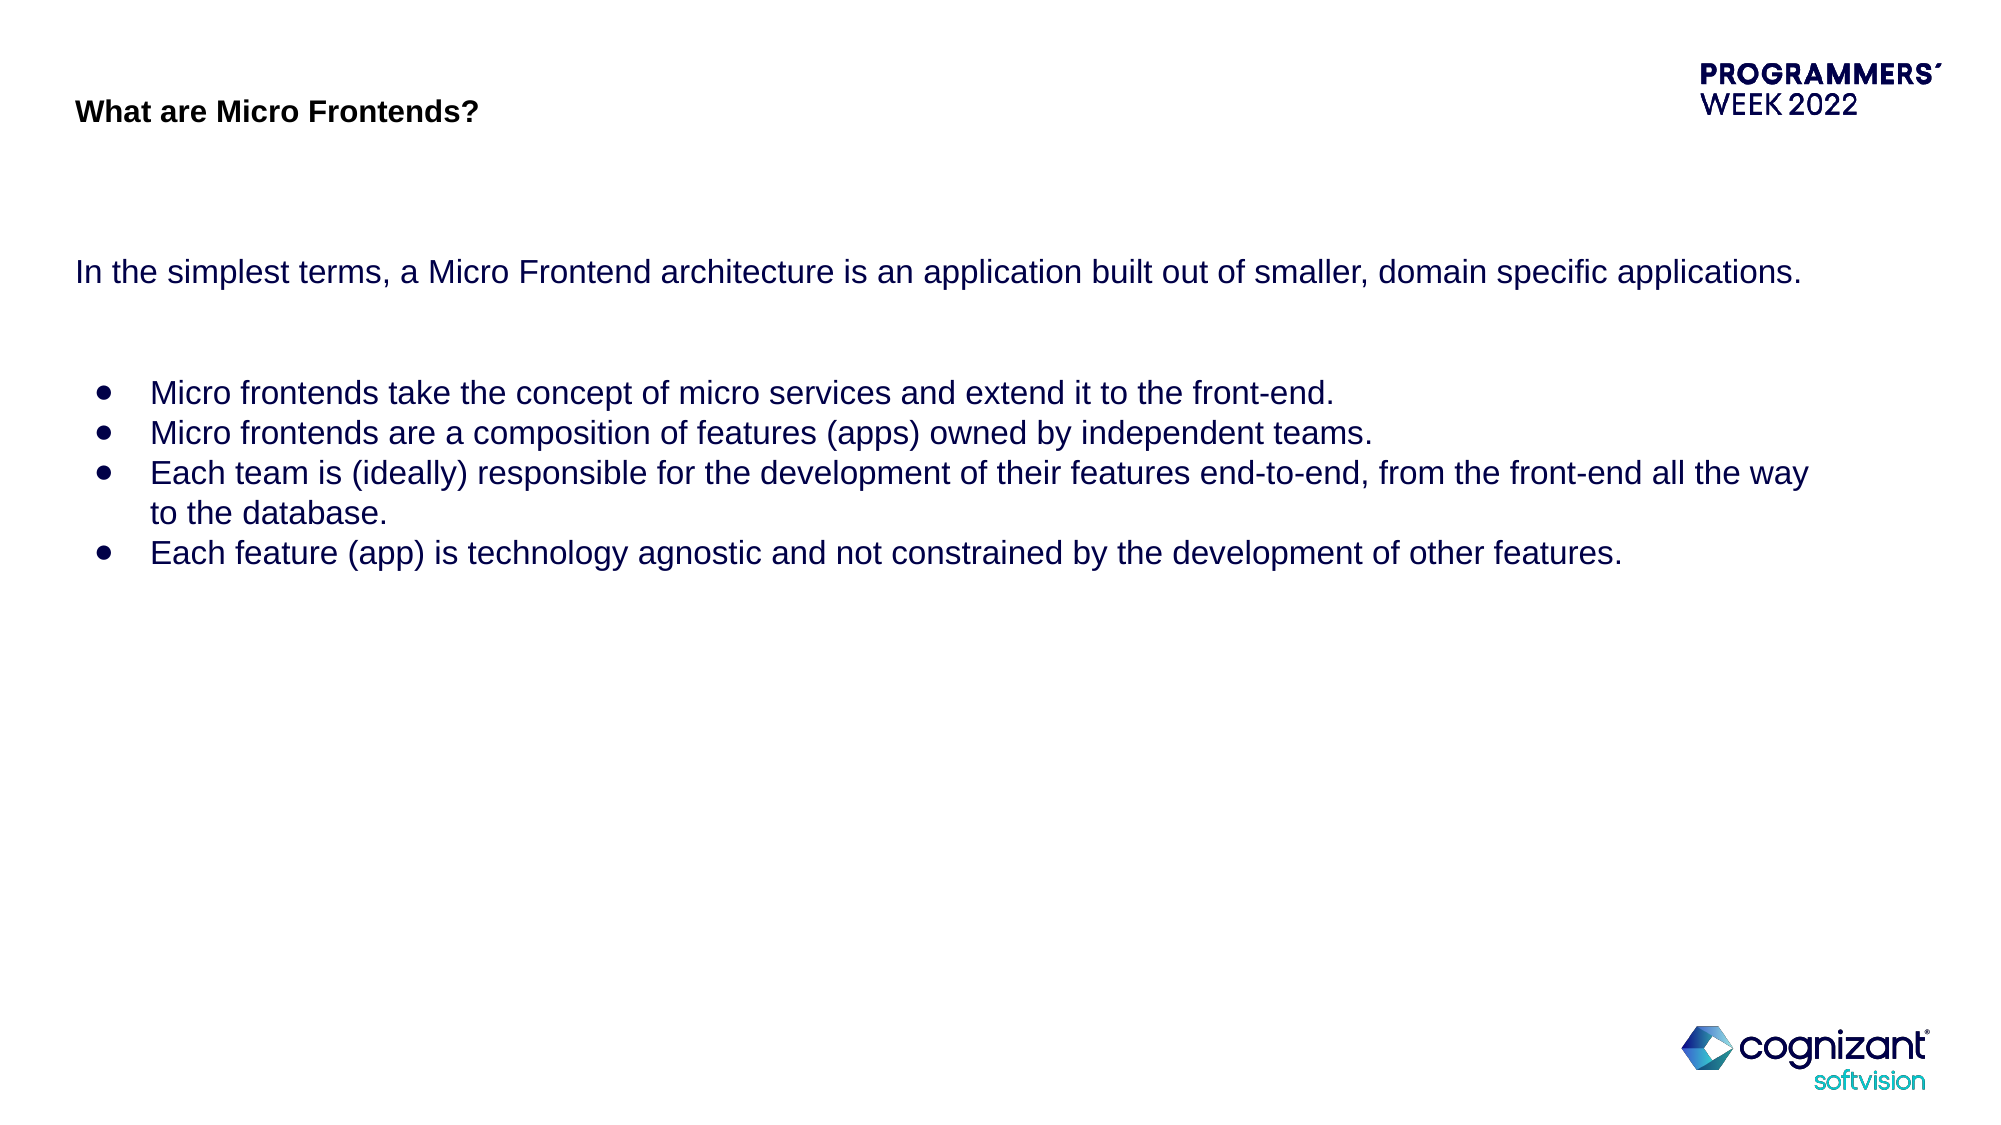

# What are Micro Frontends?

In the simplest terms, a Micro Frontend architecture is an application built out of smaller, domain specific applications.

Micro frontends take the concept of micro services and extend it to the front-end.
Micro frontends are a composition of features (apps) owned by independent teams.
Each team is (ideally) responsible for the development of their features end-to-end, from the front-end all the way to the database.
Each feature (app) is technology agnostic and not constrained by the development of other features.